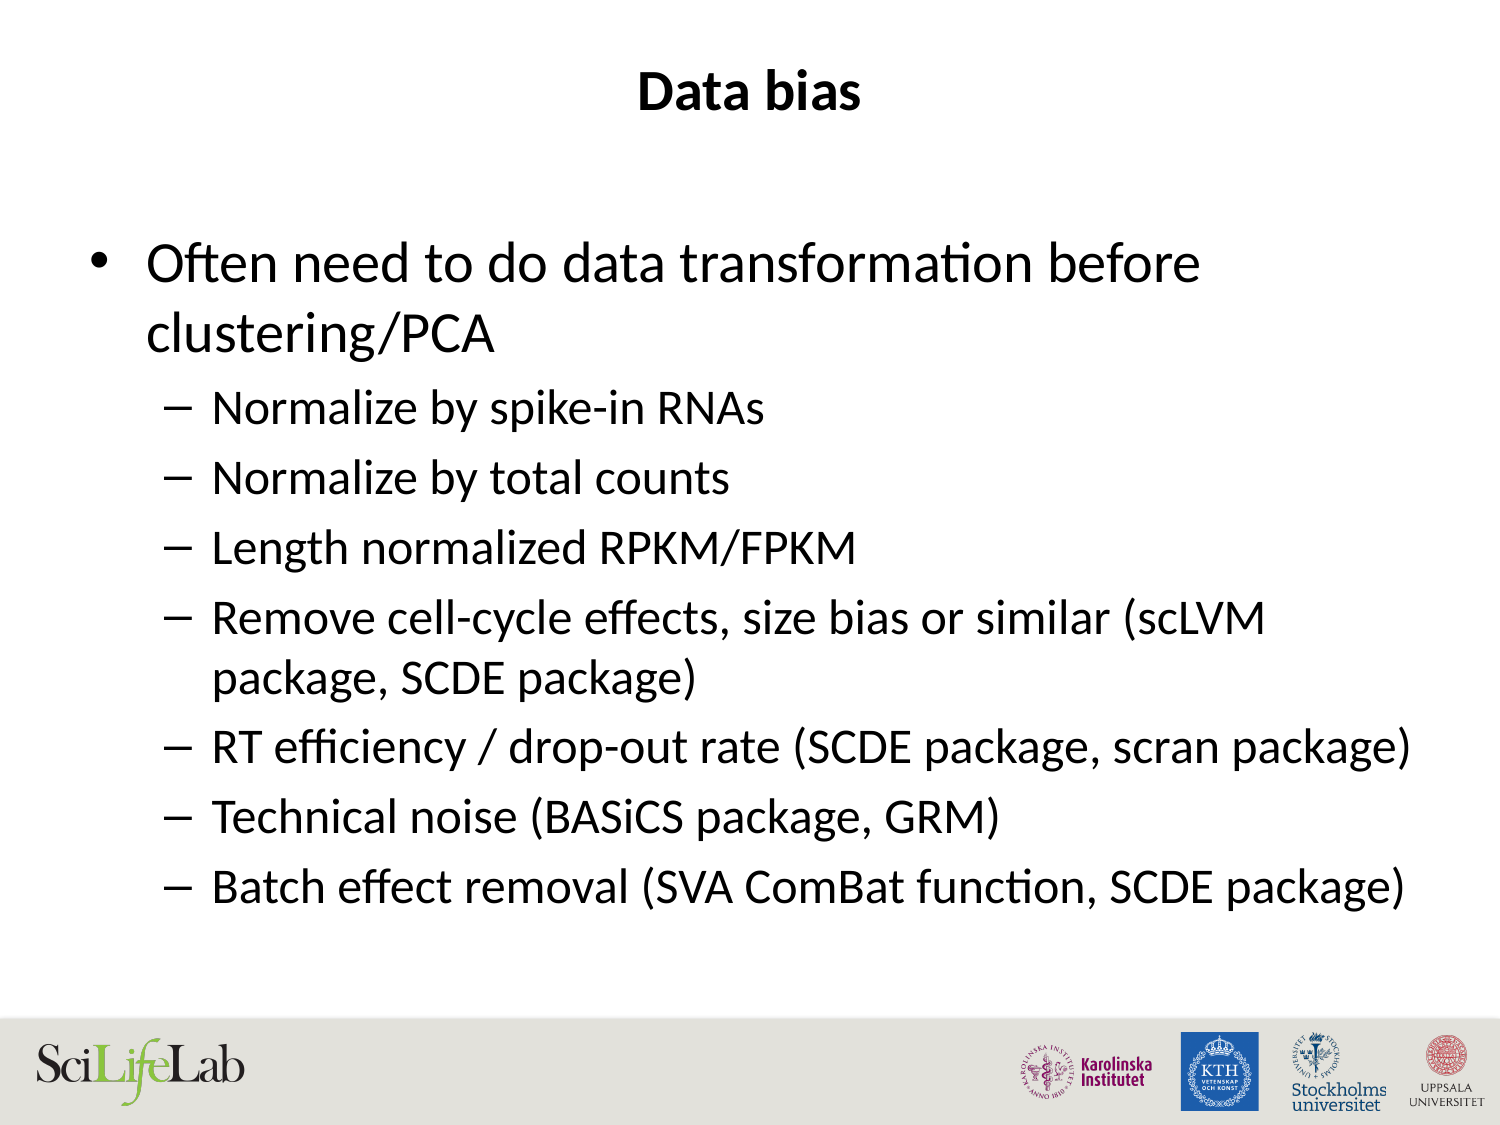

# Data bias
Often need to do data transformation before clustering/PCA
Normalize by spike-in RNAs
Normalize by total counts
Length normalized RPKM/FPKM
Remove cell-cycle effects, size bias or similar (scLVM package, SCDE package)
RT efficiency / drop-out rate (SCDE package, scran package)
Technical noise (BASiCS package, GRM)
Batch effect removal (SVA ComBat function, SCDE package)